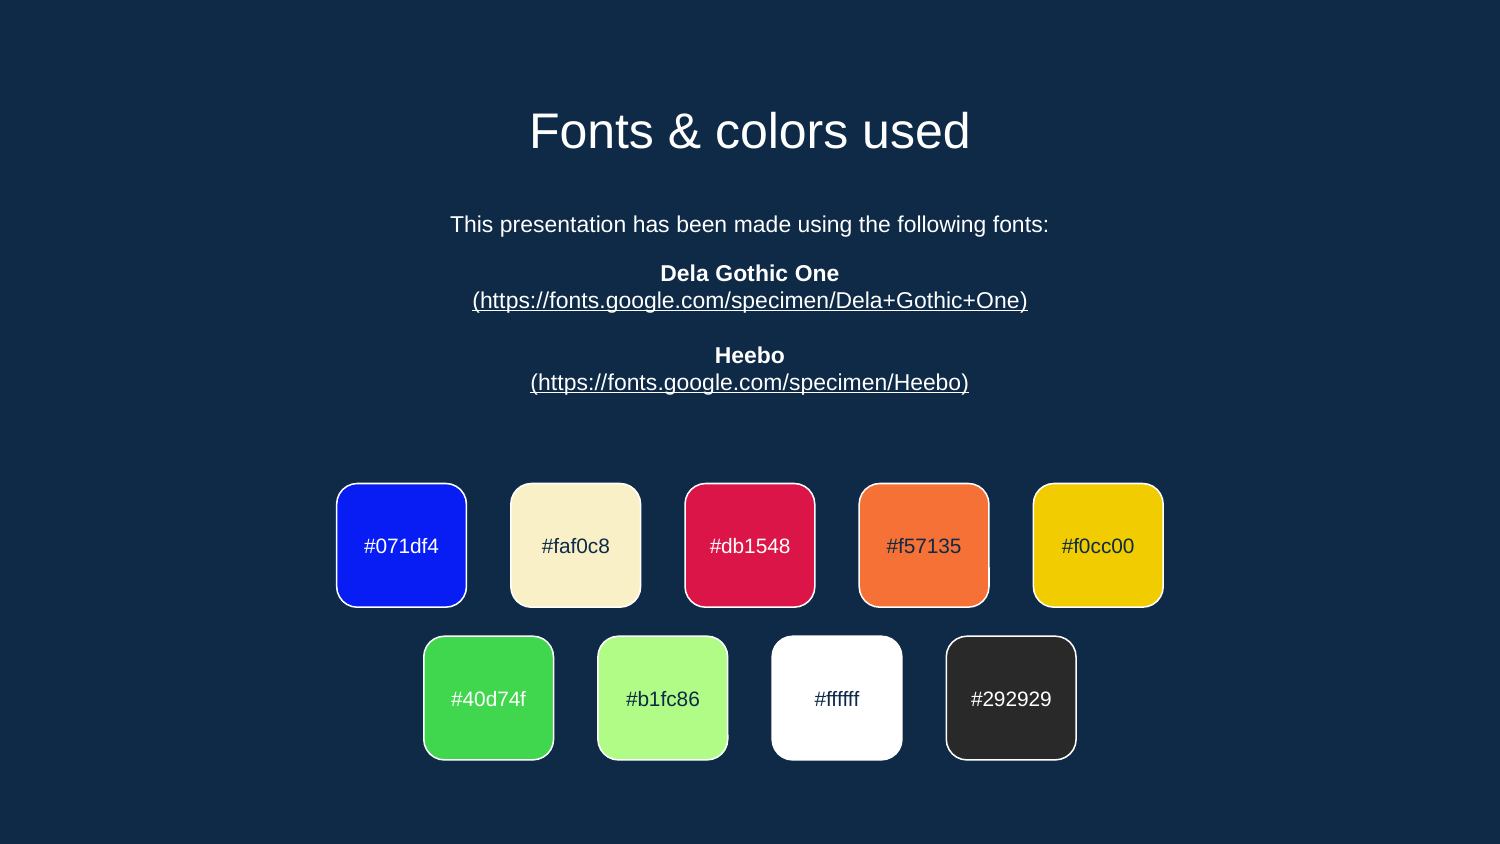

# Fonts & colors used
This presentation has been made using the following fonts:
Dela Gothic One
(https://fonts.google.com/specimen/Dela+Gothic+One)

Heebo
(https://fonts.google.com/specimen/Heebo)

#071df4
#faf0c8
#db1548
#f57135
#f0cc00

#40d74f
#b1fc86
#ffffff
#292929